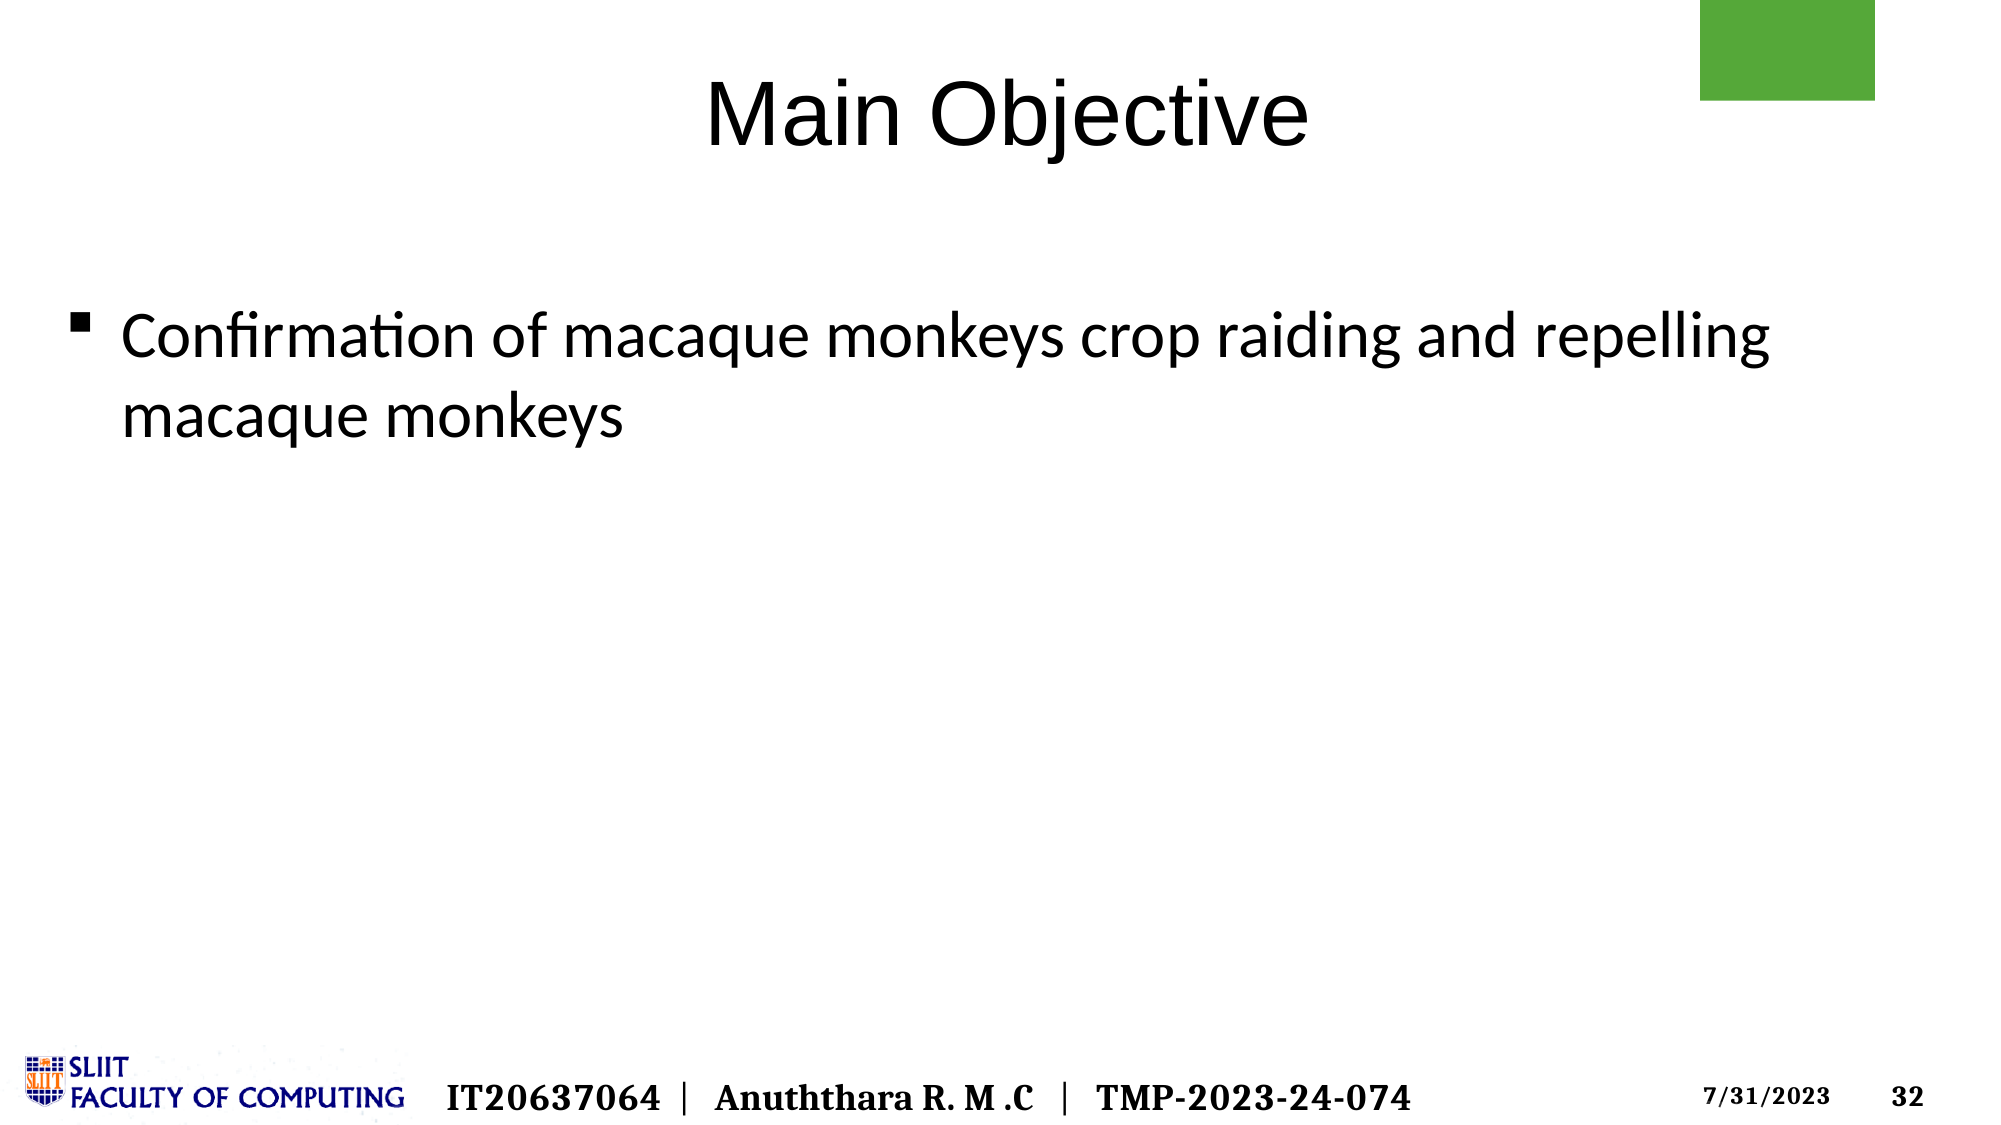

# Main Objective

Confirmation of macaque monkeys crop raiding and repelling macaque monkeys

IT20637064  |   Anuththara R. M .C   |   TMP-2023-24-074